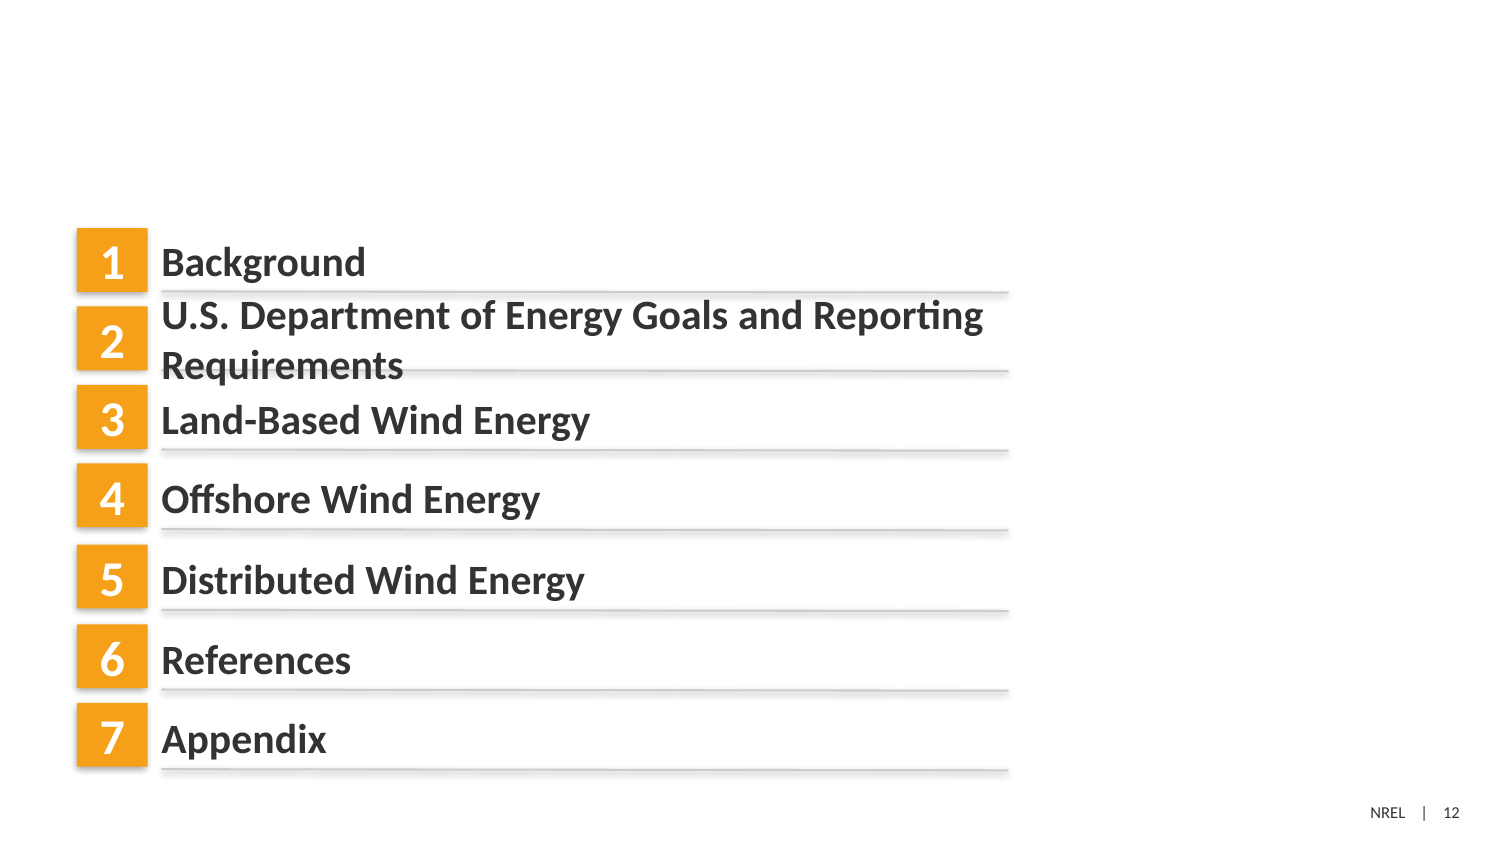

#
Background
U.S. Department of Energy Goals and Reporting Requirements
Land-Based Wind Energy
Offshore Wind Energy
Distributed Wind Energy
References
Appendix